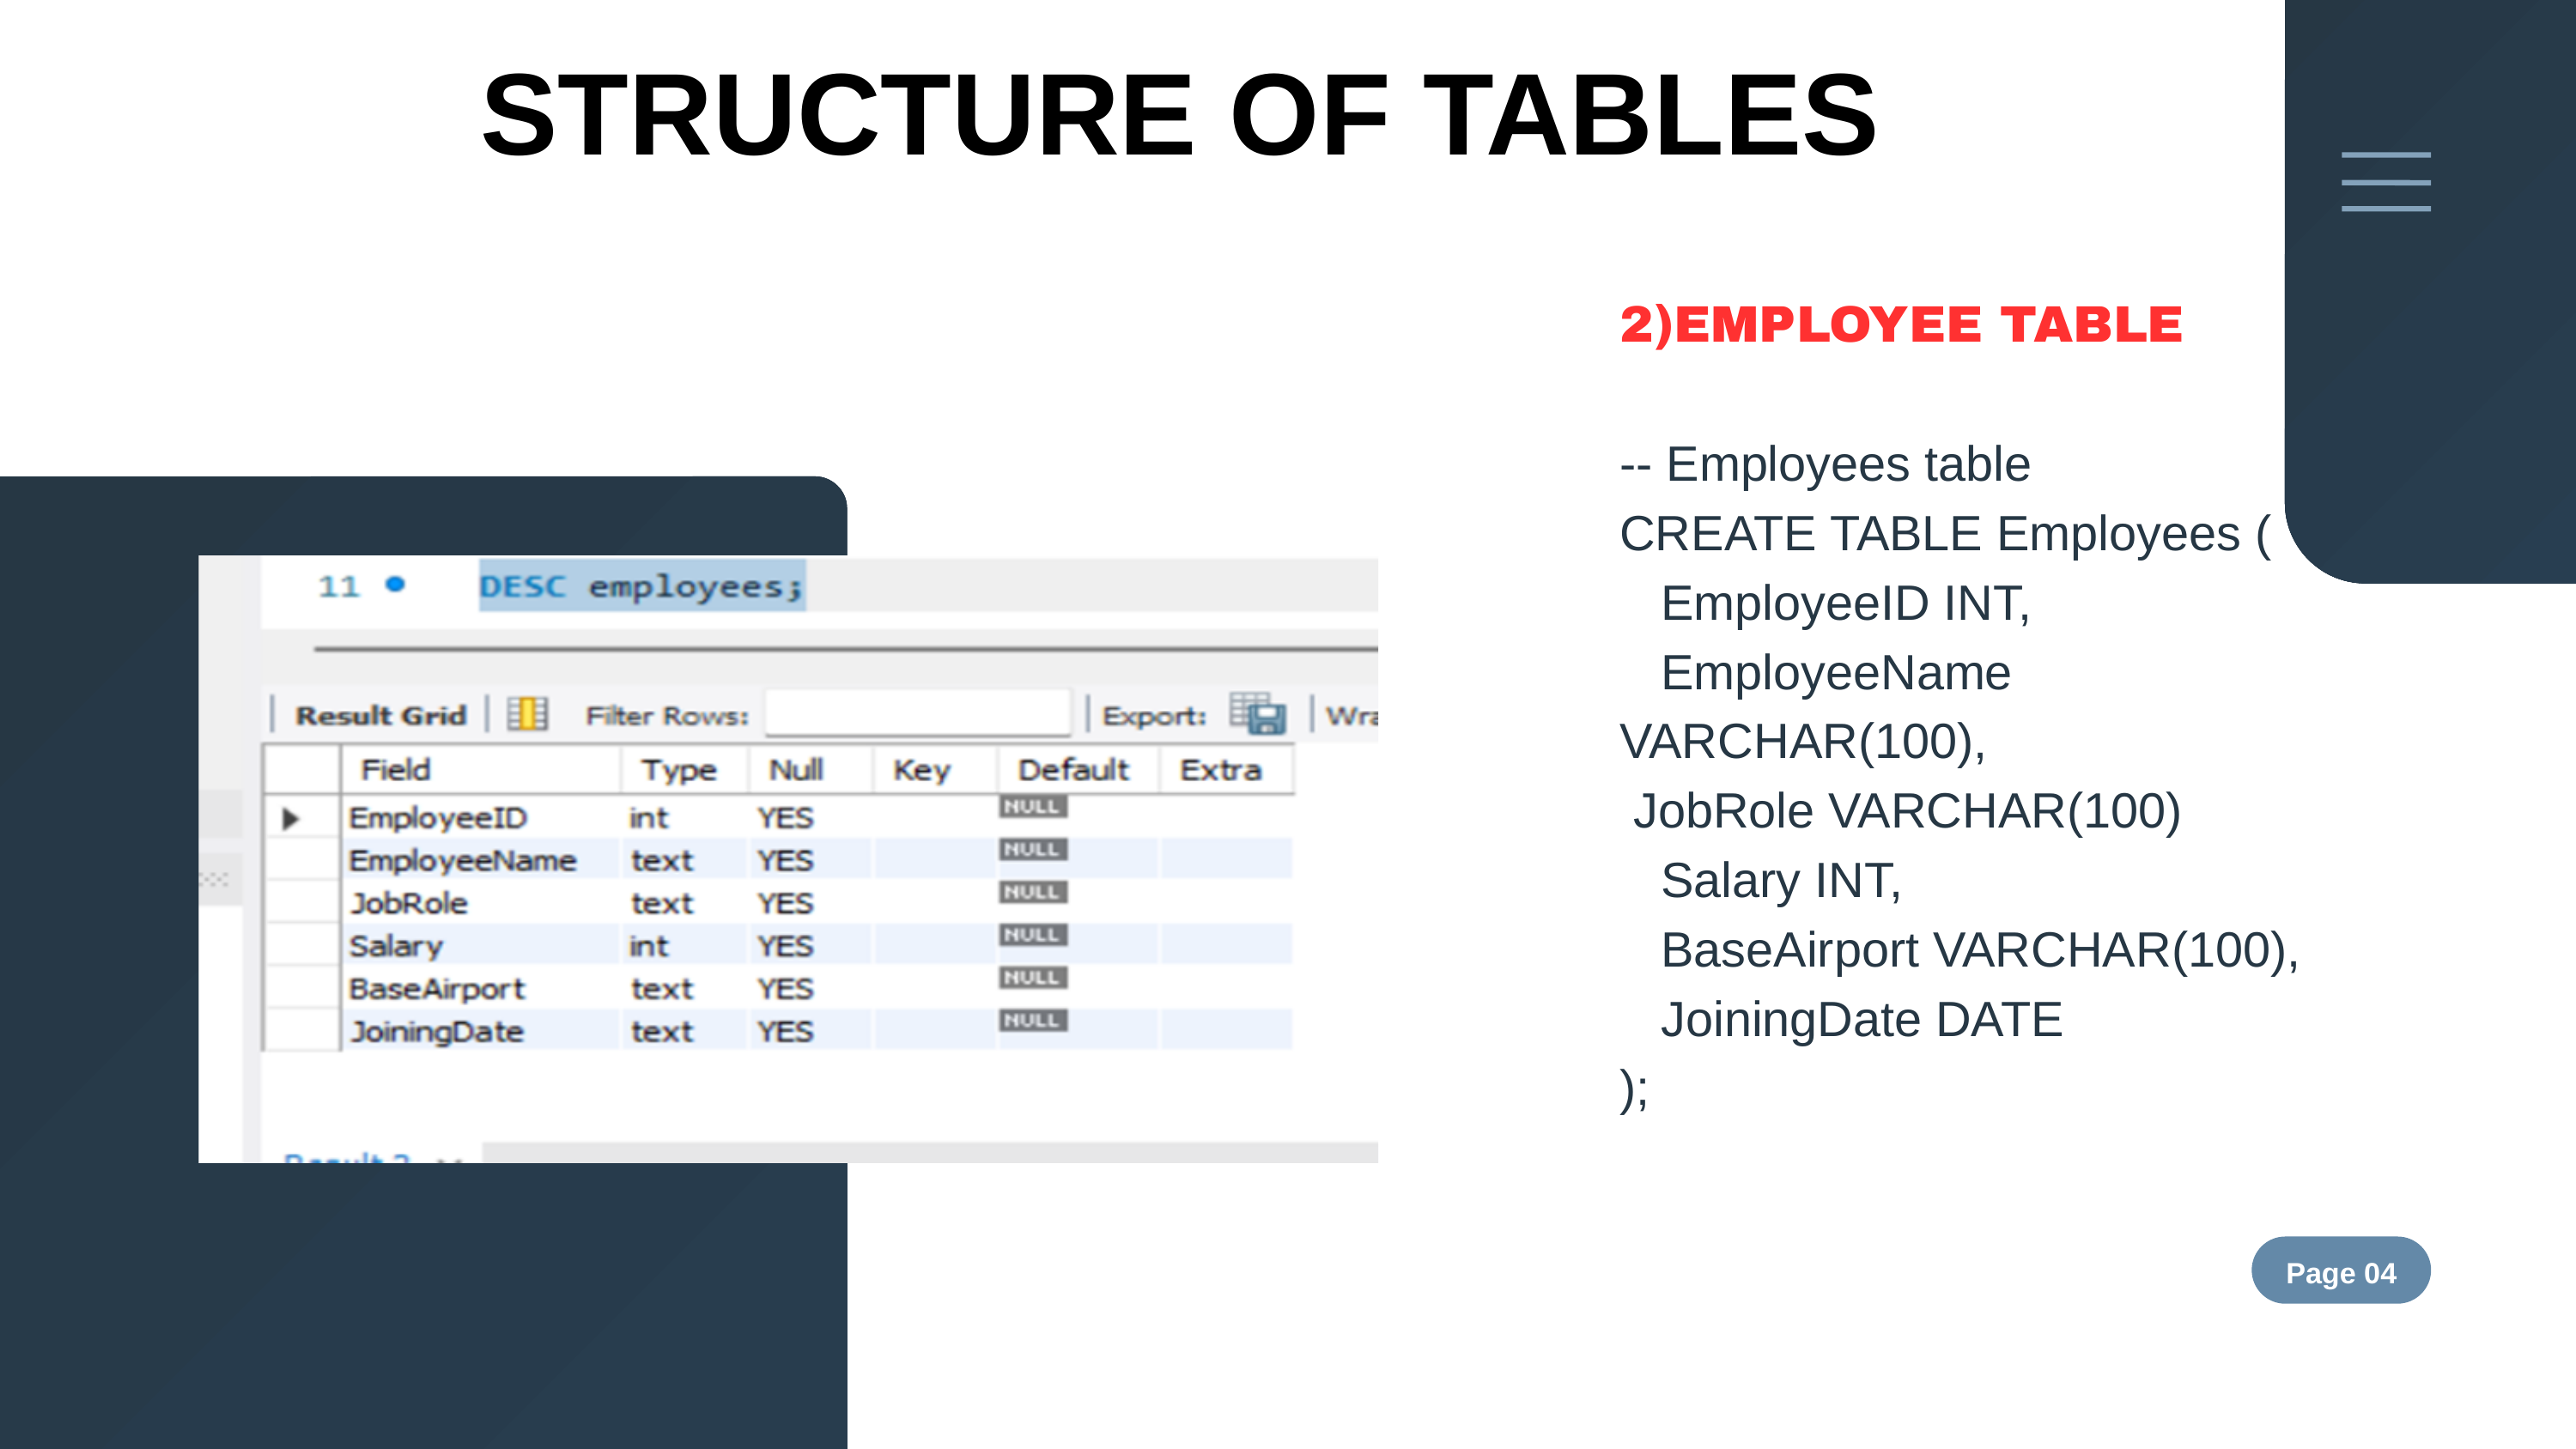

STRUCTURE OF TABLES

2)EMPLOYEE TABLE

-- Employees table
CREATE TABLE Employees (
   EmployeeID INT,
   EmployeeName VARCHAR(100),
 JobRole VARCHAR(100)
   Salary INT,
   BaseAirport VARCHAR(100),
   JoiningDate DATE
);

Page 04